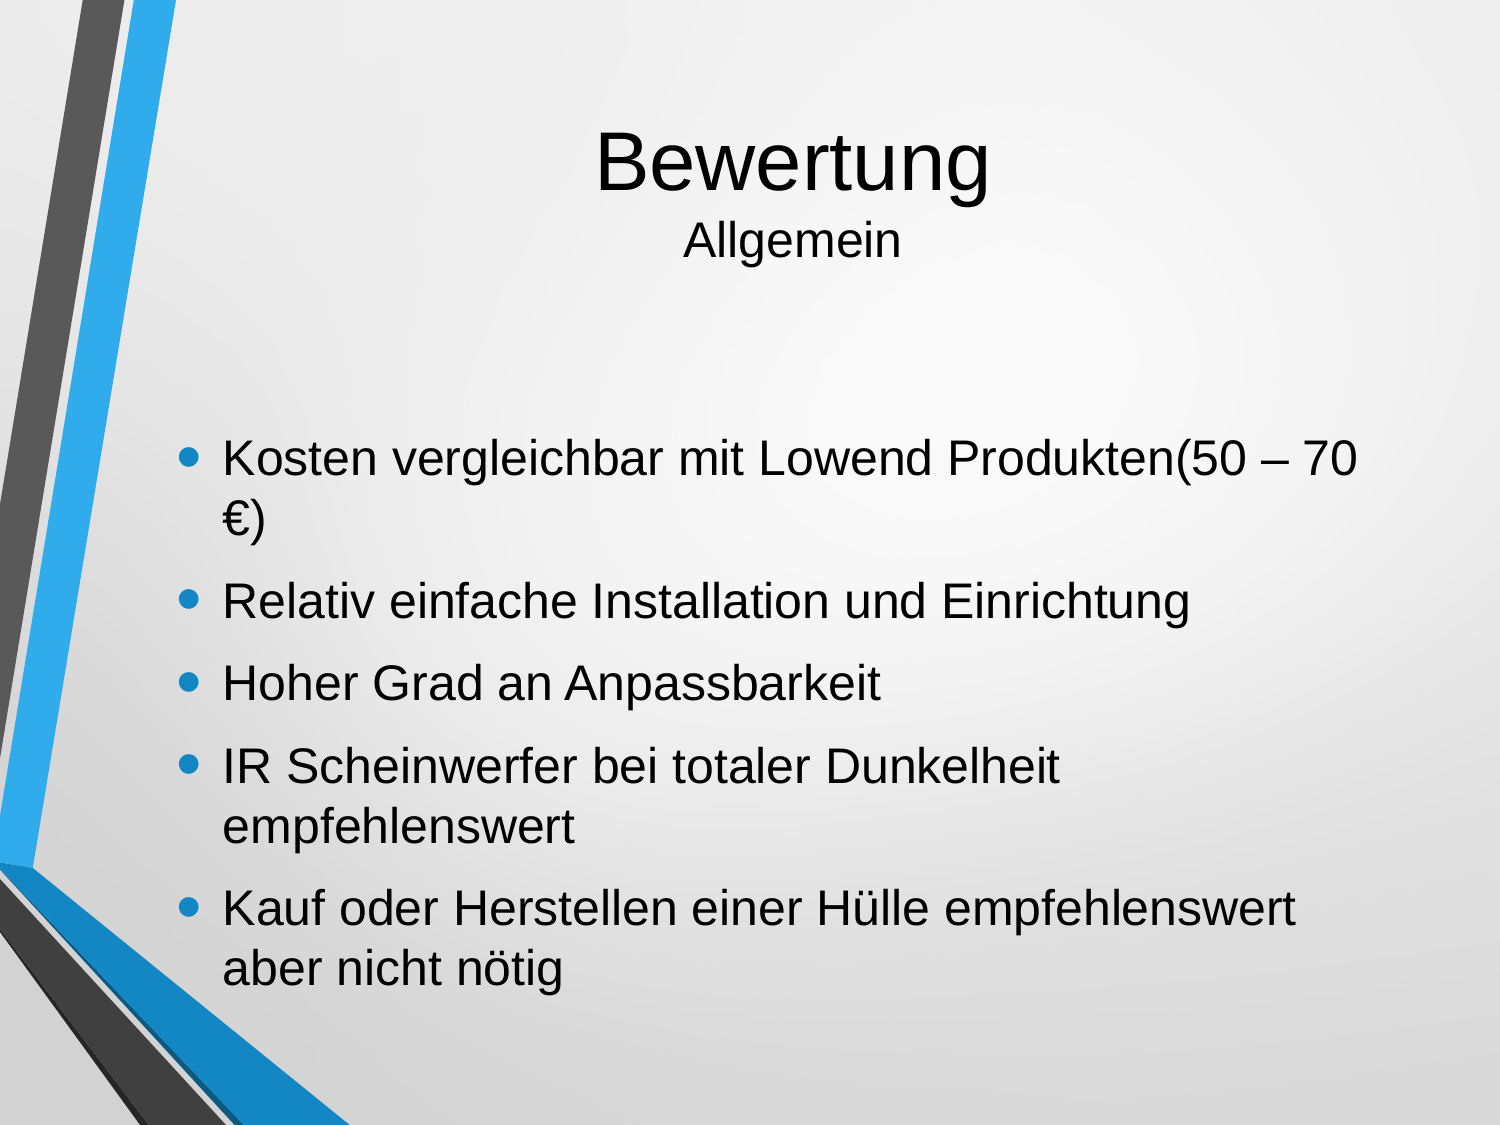

# Bewertung Allgemein
Kosten vergleichbar mit Lowend Produkten(50 – 70 €)
Relativ einfache Installation und Einrichtung
Hoher Grad an Anpassbarkeit
IR Scheinwerfer bei totaler Dunkelheit empfehlenswert
Kauf oder Herstellen einer Hülle empfehlenswert aber nicht nötig